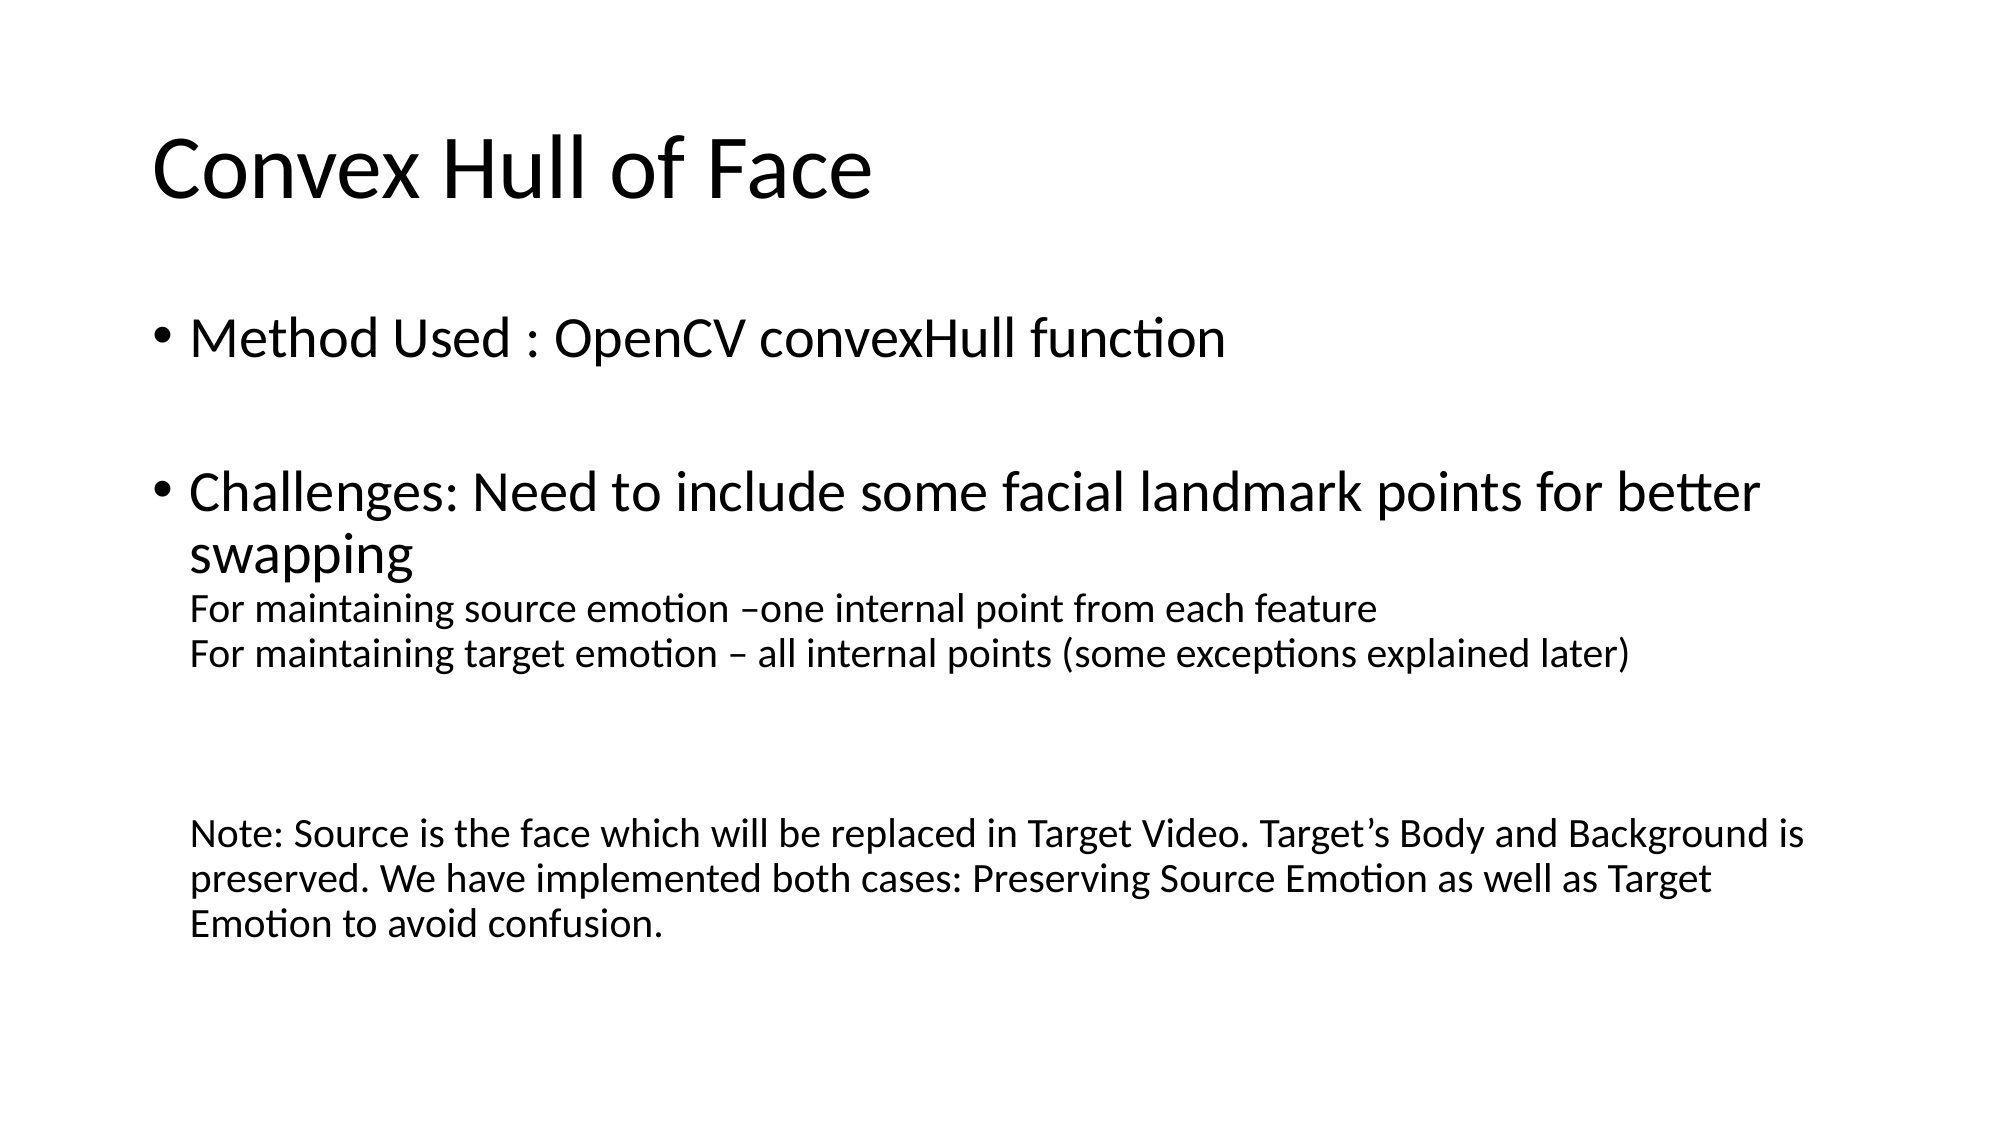

# Convex Hull of Face
Method Used : OpenCV convexHull function
Challenges: Need to include some facial landmark points for better swapping
For maintaining source emotion –one internal point from each feature
For maintaining target emotion – all internal points (some exceptions explained later)
Note: Source is the face which will be replaced in Target Video. Target’s Body and Background is preserved. We have implemented both cases: Preserving Source Emotion as well as Target Emotion to avoid confusion.